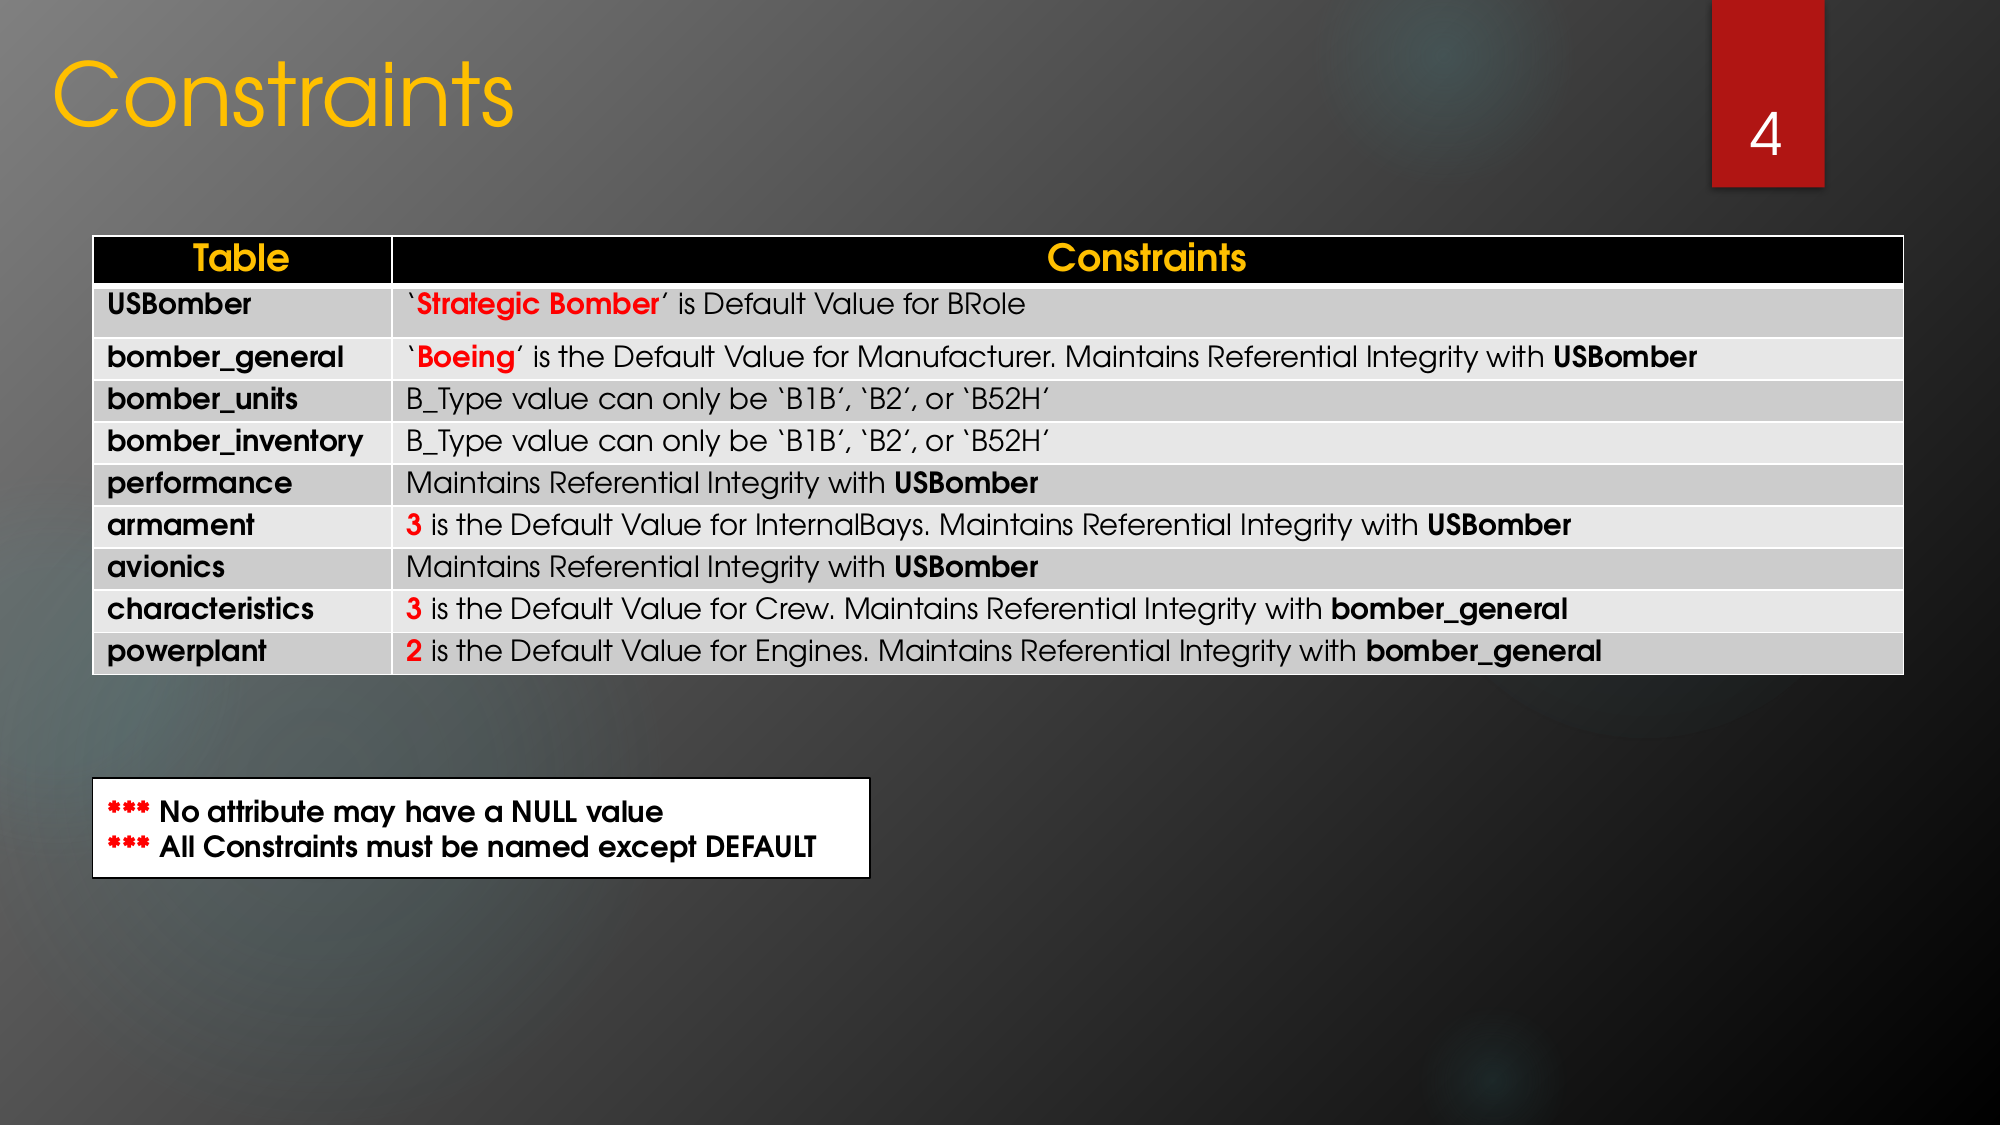

# Constraints
4
| Table | Constraints |
| --- | --- |
| USBomber | ‘Strategic Bomber’ is Default Value for BRole |
| bomber\_general | ‘Boeing’ is the Default Value for Manufacturer. Maintains Referential Integrity with USBomber |
| bomber\_units | B\_Type value can only be ‘B1B’, ‘B2’, or ‘B52H’ |
| bomber\_inventory | B\_Type value can only be ‘B1B’, ‘B2’, or ‘B52H’ |
| performance | Maintains Referential Integrity with USBomber |
| armament | 3 is the Default Value for InternalBays. Maintains Referential Integrity with USBomber |
| avionics | Maintains Referential Integrity with USBomber |
| characteristics | 3 is the Default Value for Crew. Maintains Referential Integrity with bomber\_general |
| powerplant | 2 is the Default Value for Engines. Maintains Referential Integrity with bomber\_general |
*** No attribute may have a NULL value
*** All Constraints must be named except DEFAULT